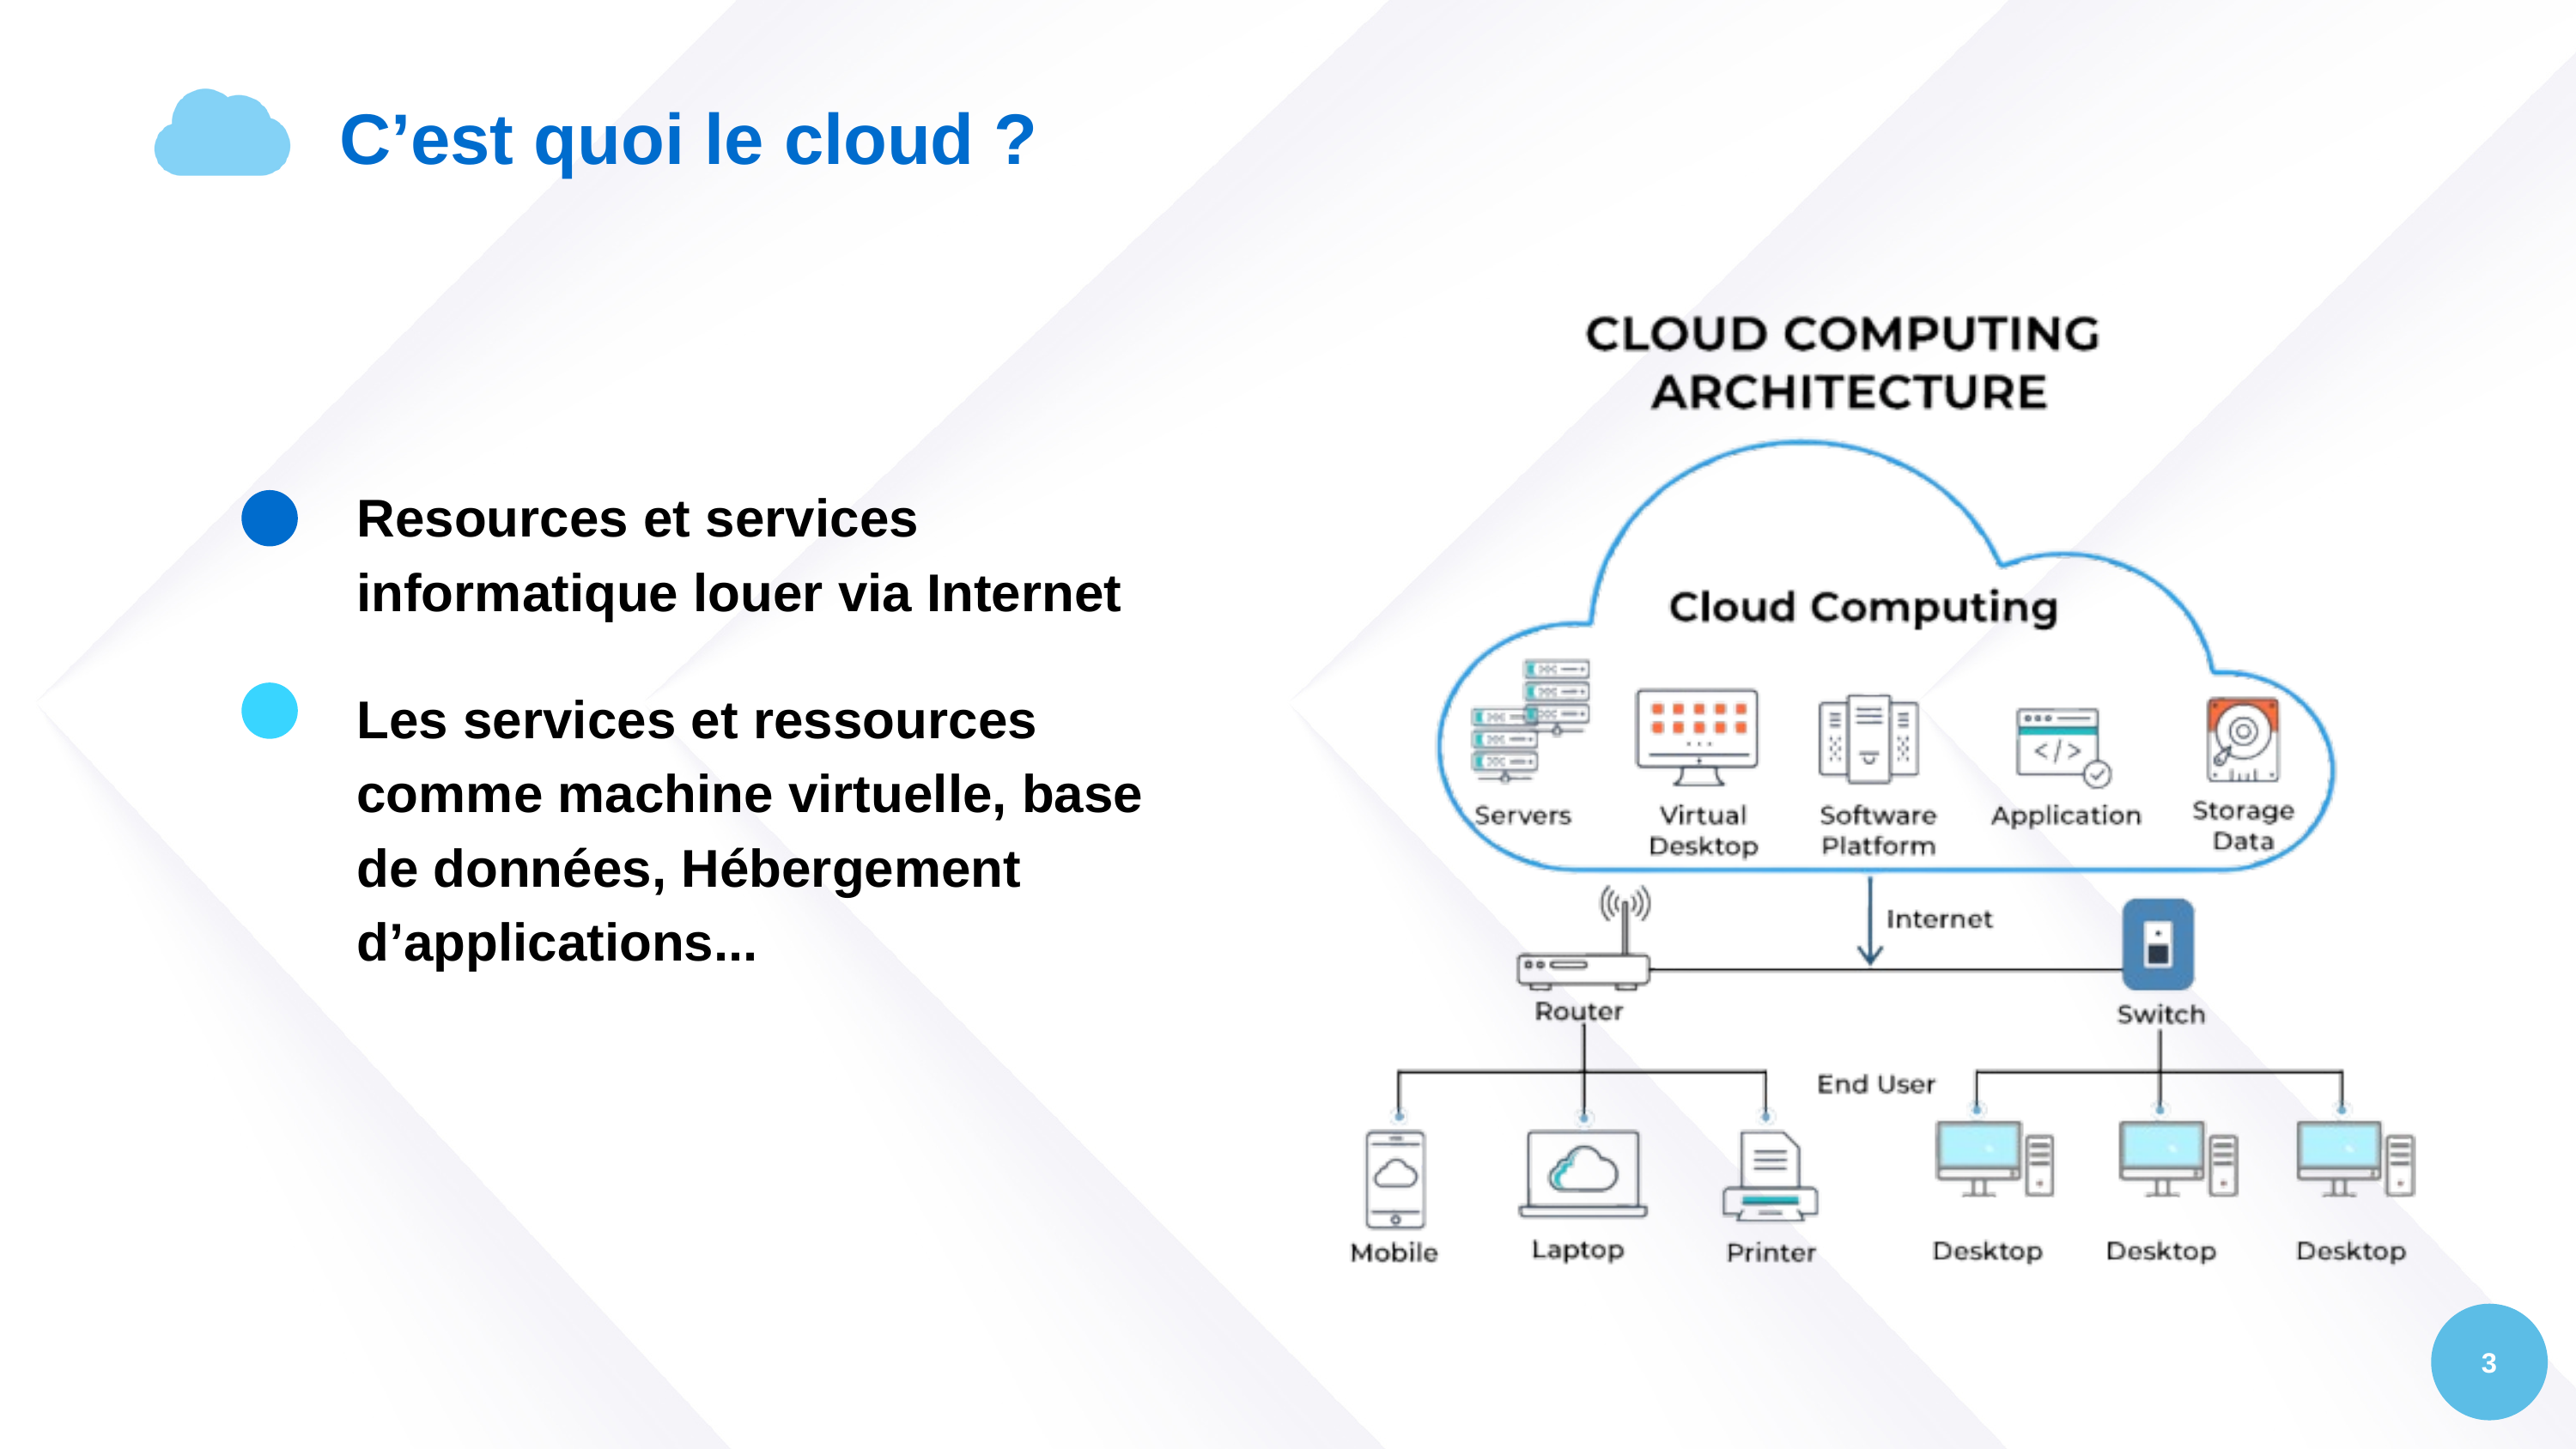

C’est quoi le cloud ?
04

Resources et services informatique louer via Internet

Les services et ressources comme machine virtuelle, base de données, Hébergement d’applications...

3